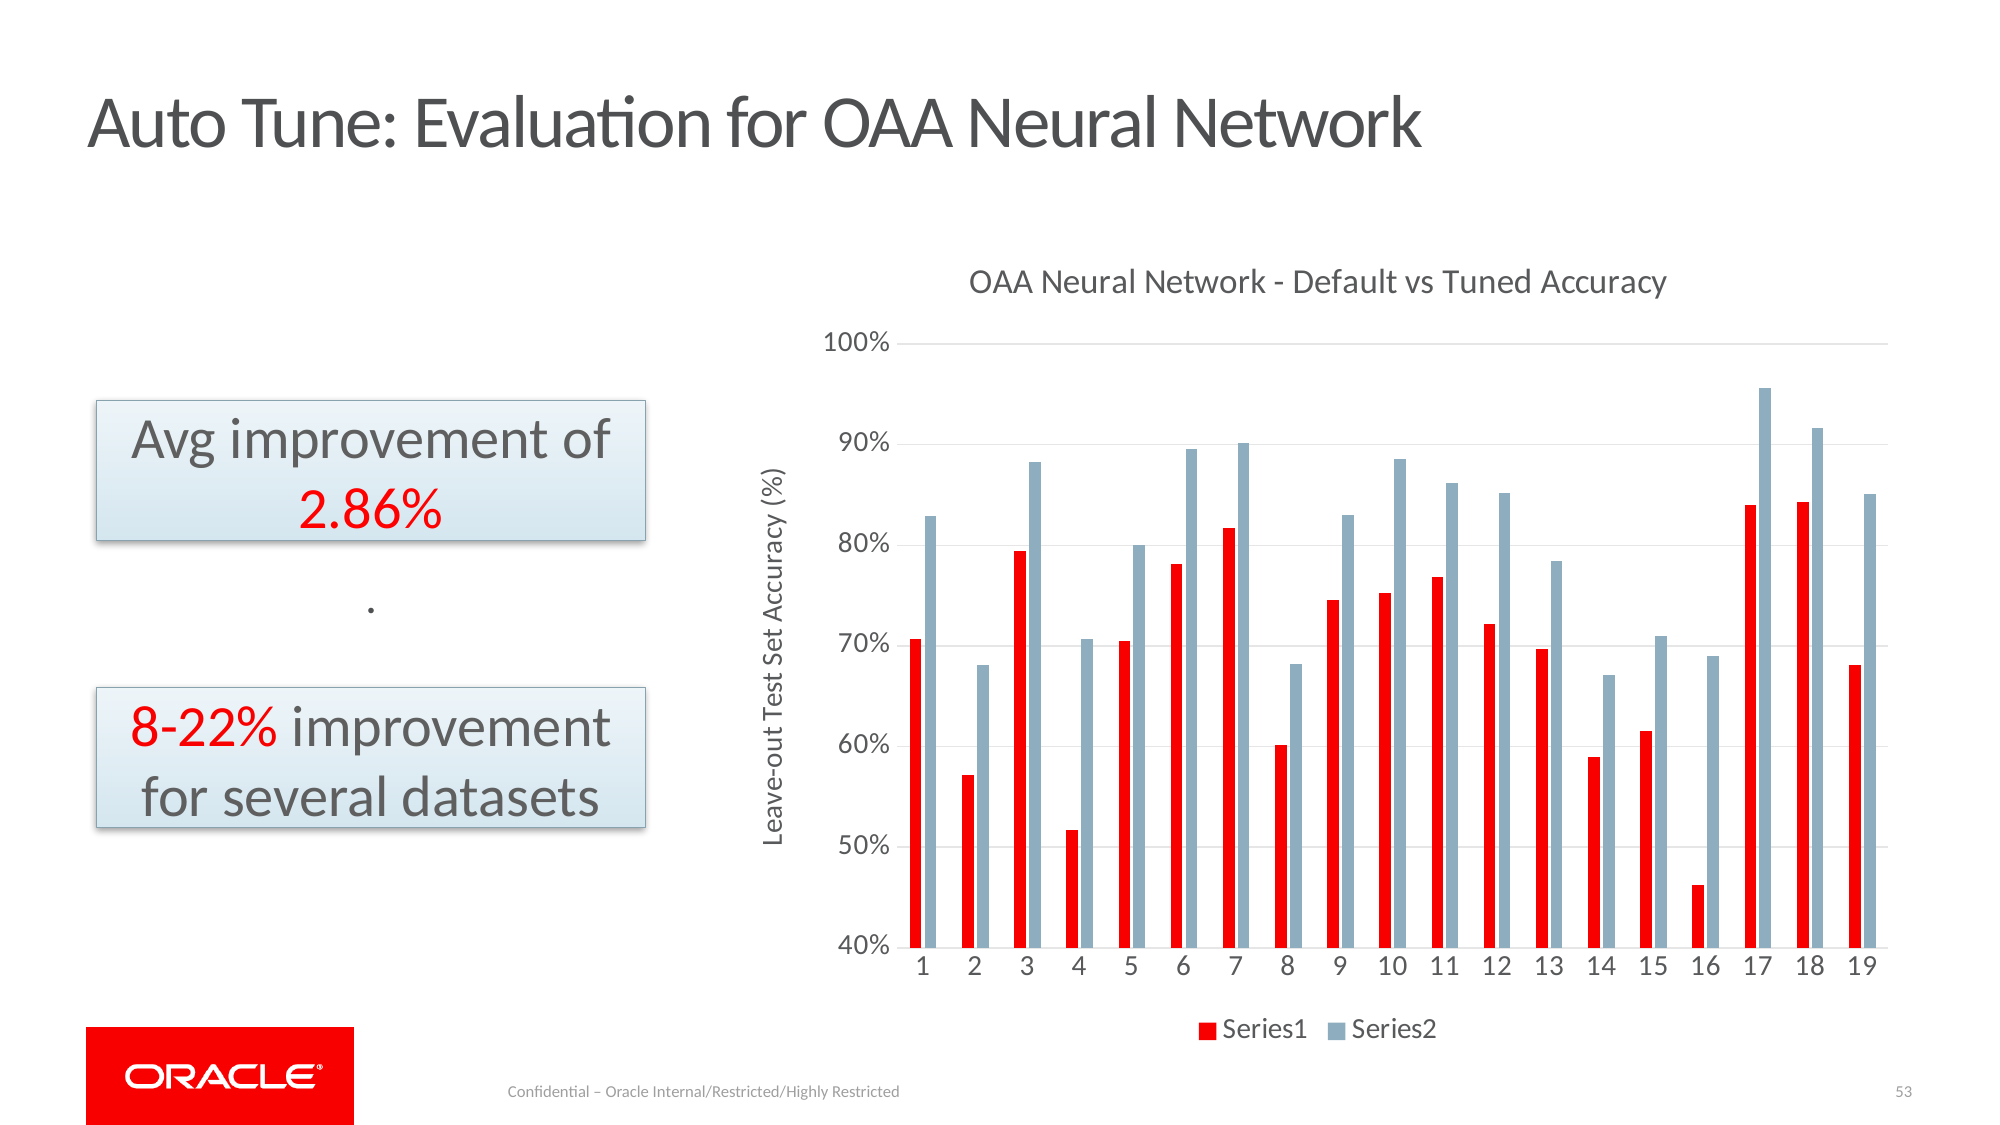

Confidential – Oracle Internal/Restricted/Highly Restricted
# Auto Tune: Evaluation for OAA Neural Network

### Chart: OAA Neural Network - Default vs Tuned Accuracy

| Category |  |  |
|---|---|---|

.
Avg improvement of 2.86%
8-22% improvement for several datasets
53